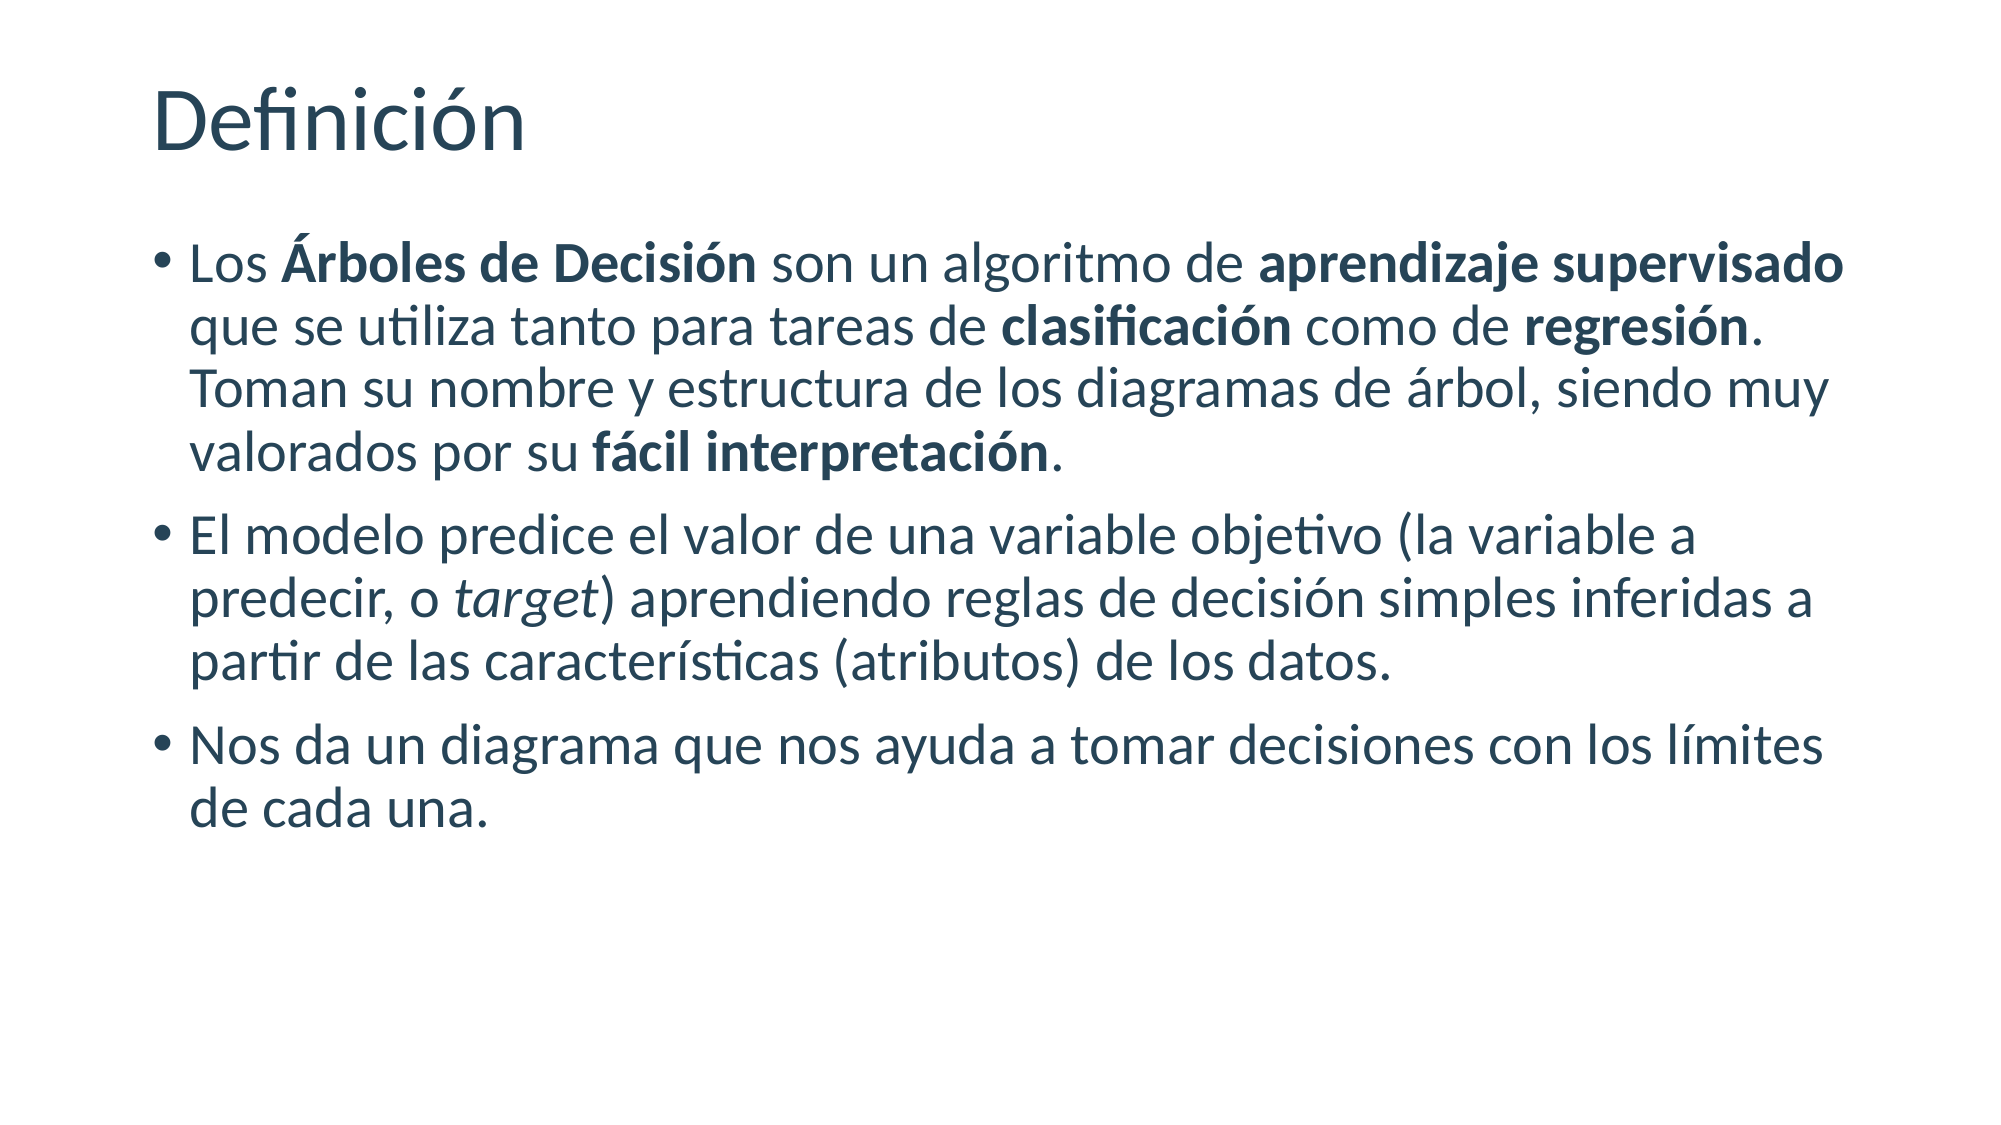

# Definición
Los Árboles de Decisión son un algoritmo de aprendizaje supervisado que se utiliza tanto para tareas de clasificación como de regresión. Toman su nombre y estructura de los diagramas de árbol, siendo muy valorados por su fácil interpretación.
El modelo predice el valor de una variable objetivo (la variable a predecir, o target) aprendiendo reglas de decisión simples inferidas a partir de las características (atributos) de los datos.
Nos da un diagrama que nos ayuda a tomar decisiones con los límites de cada una.